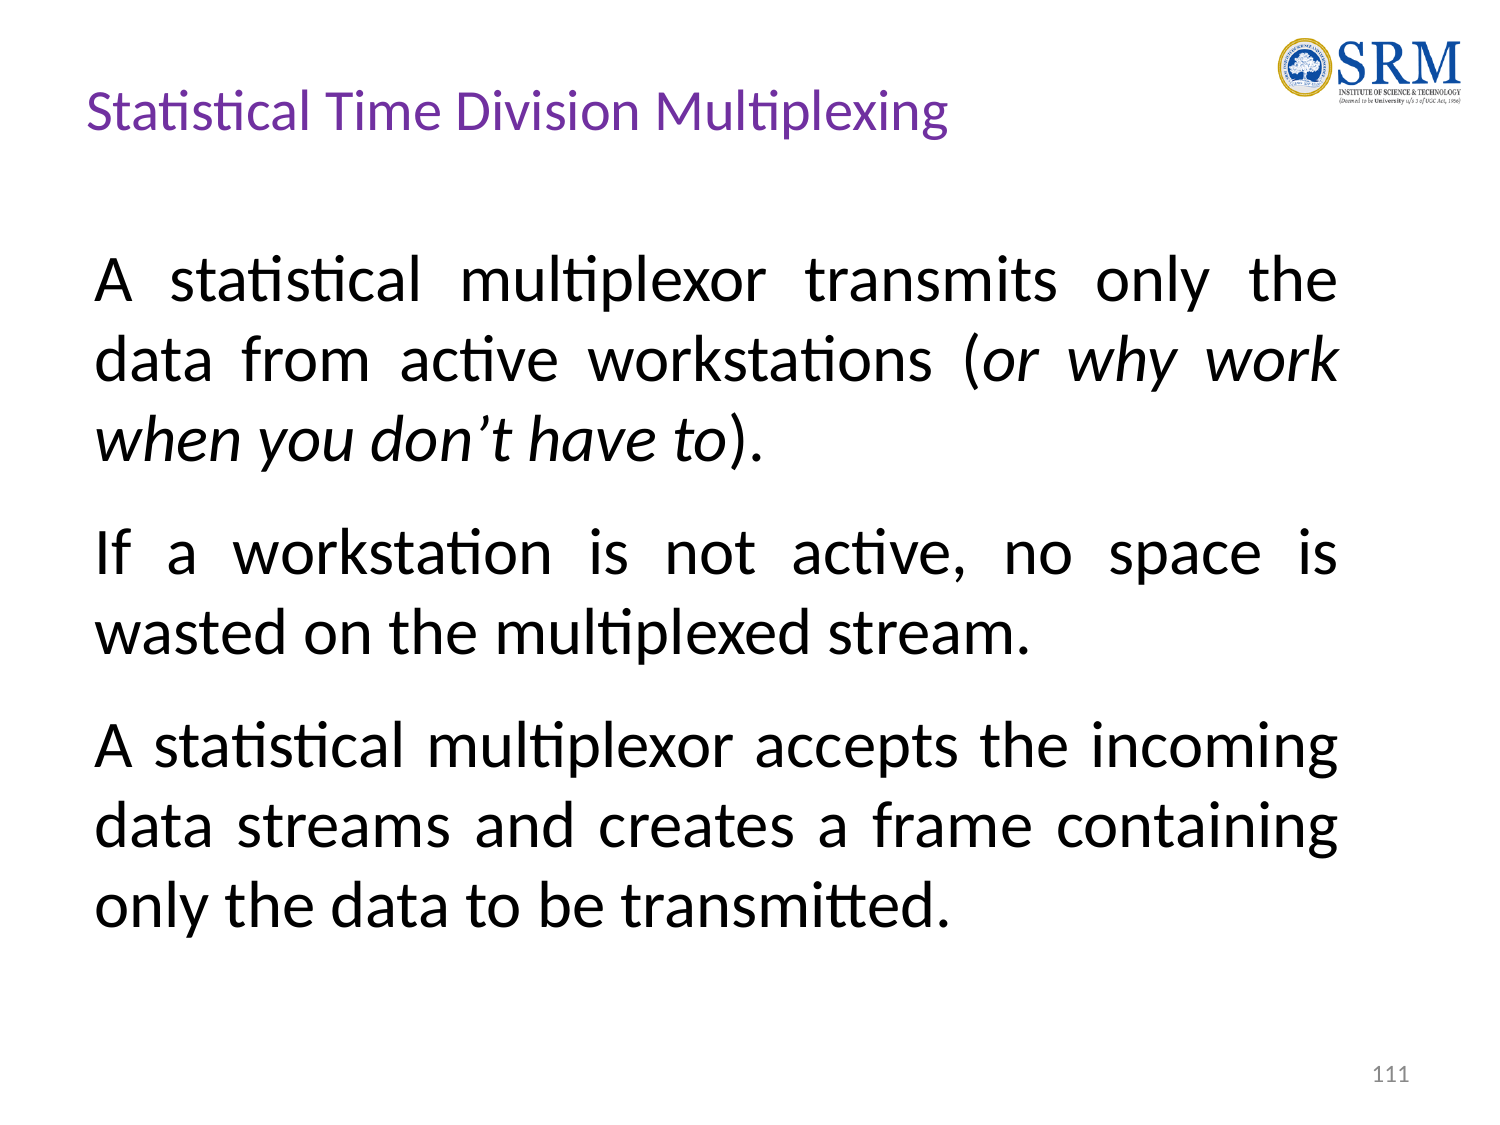

Statistical Time Division Multiplexing
A statistical multiplexor transmits only the data from active workstations (or why work when you don’t have to).
If a workstation is not active, no space is wasted on the multiplexed stream.
A statistical multiplexor accepts the incoming data streams and creates a frame containing only the data to be transmitted.

111